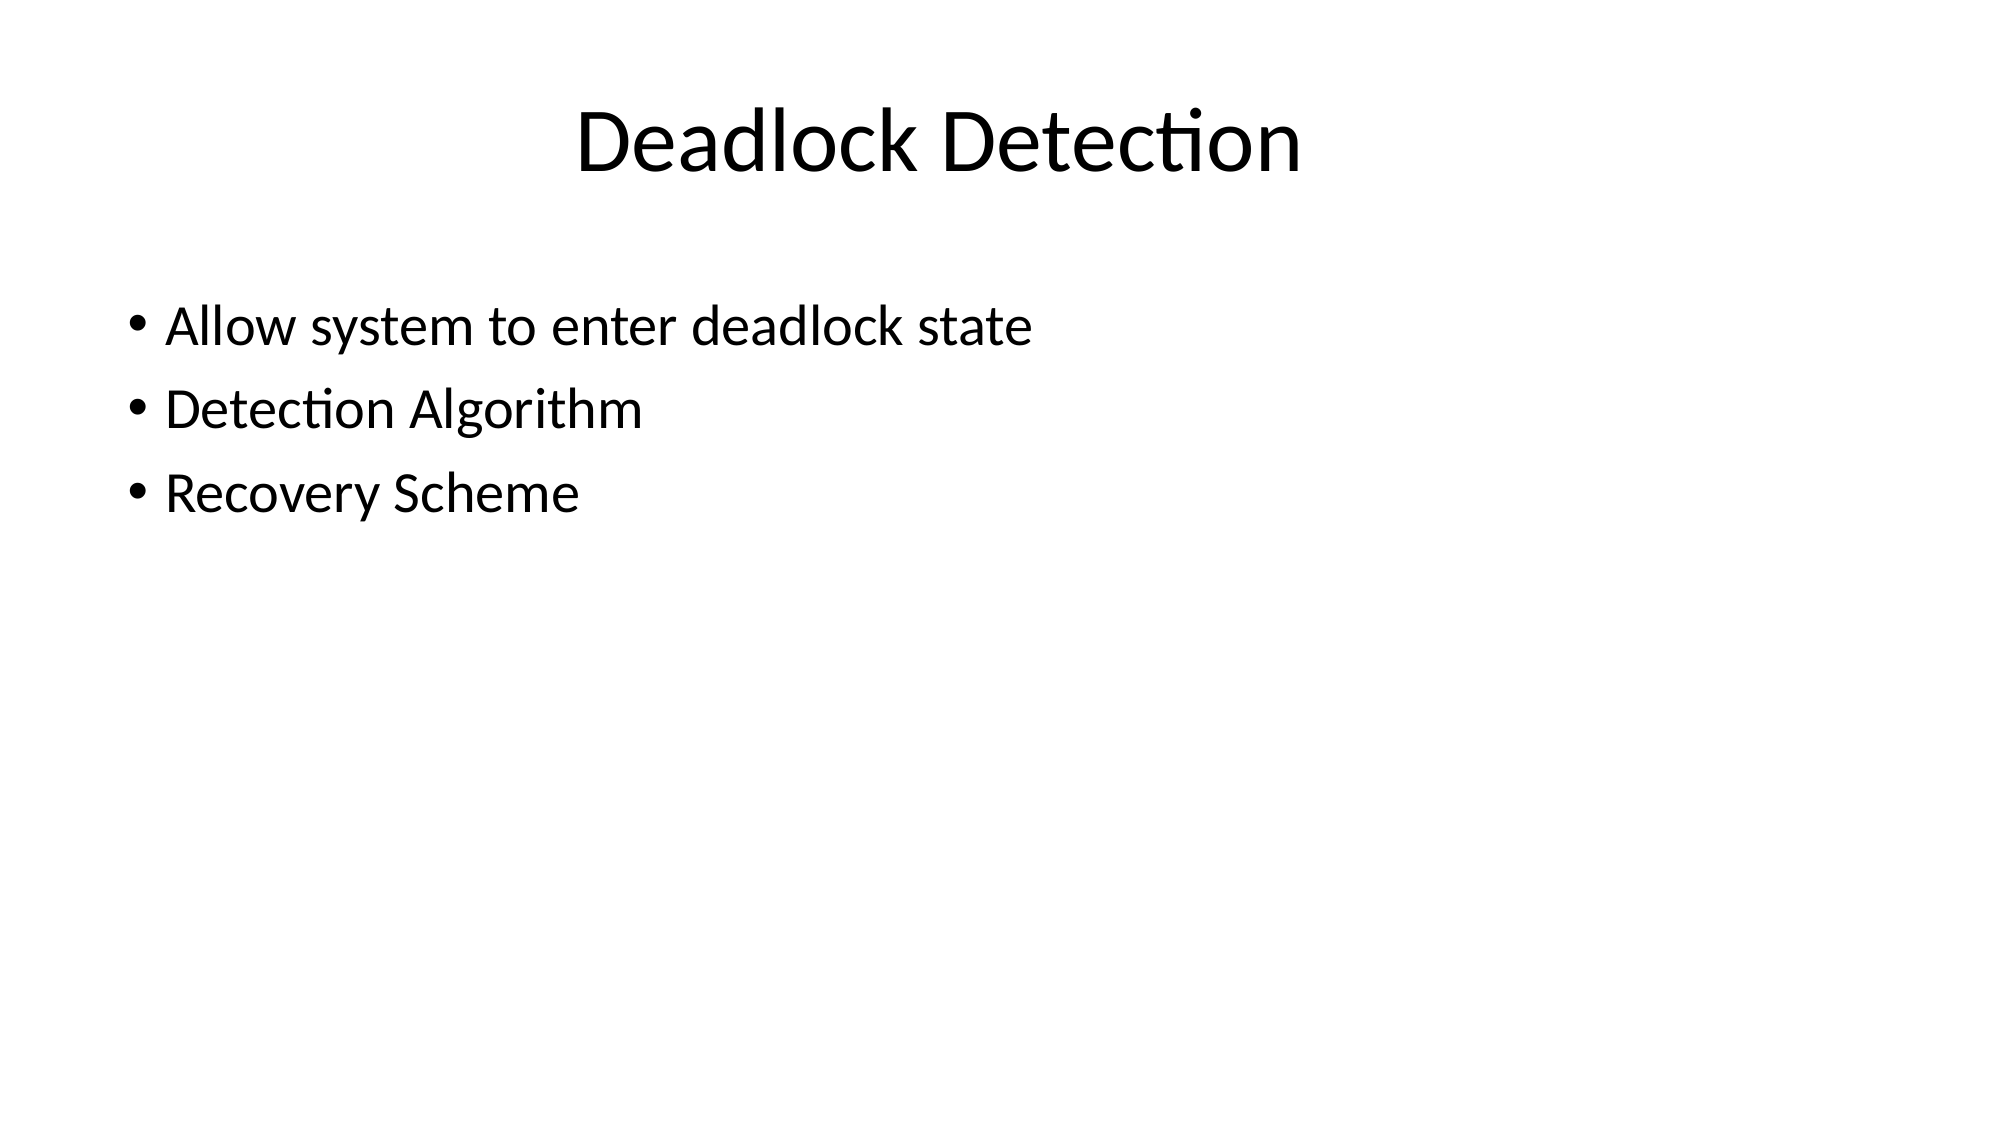

# Deadlock Detection
Allow system to enter deadlock state
Detection Algorithm
Recovery Scheme